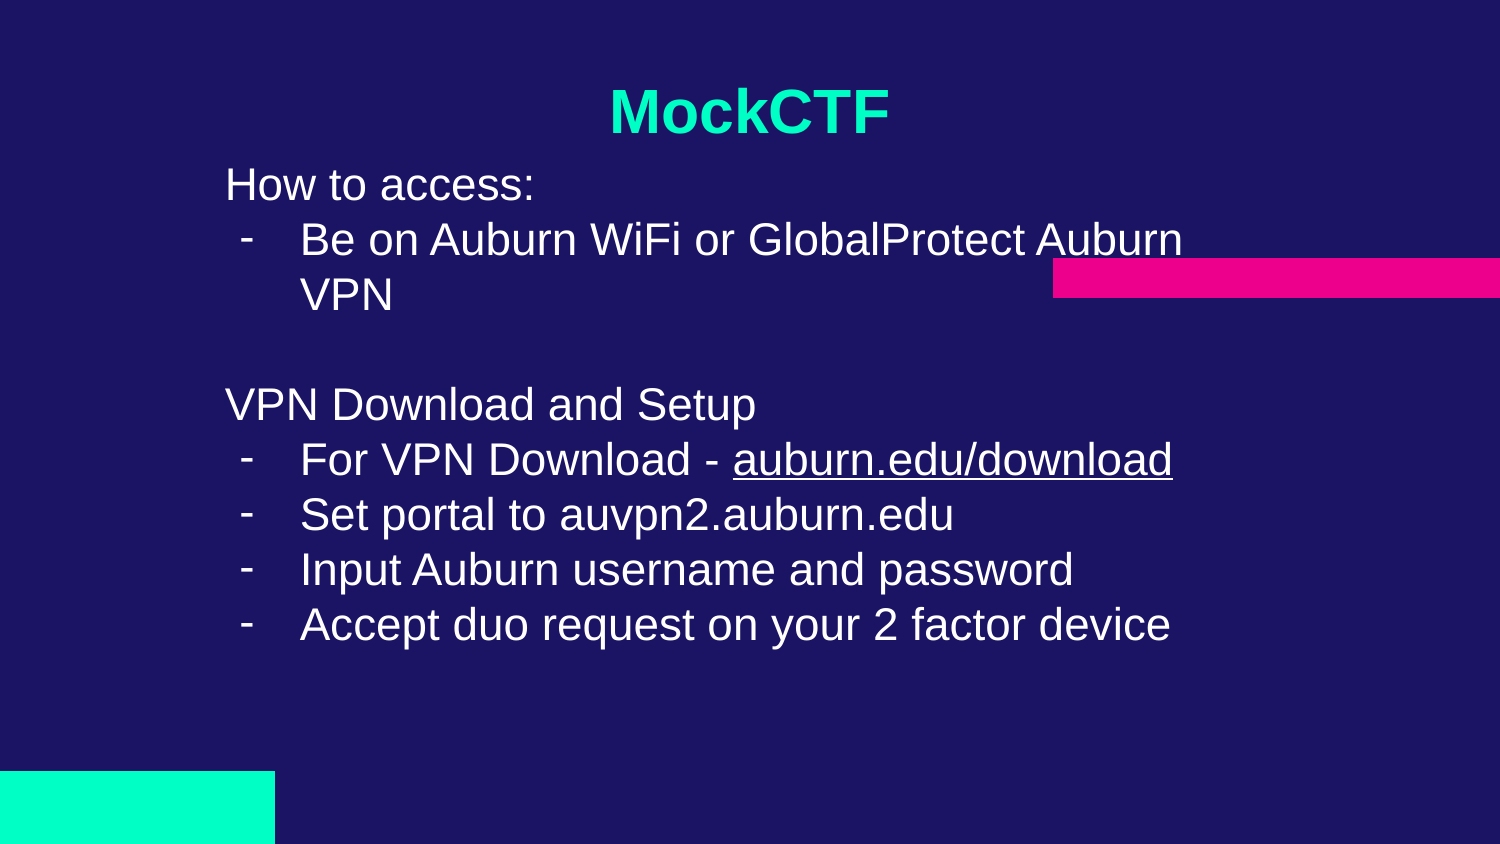

# MockCTF
How to access:
Be on Auburn WiFi or GlobalProtect Auburn VPN

VPN Download and Setup
For VPN Download - auburn.edu/download
Set portal to auvpn2.auburn.edu
Input Auburn username and password
Accept duo request on your 2 factor device